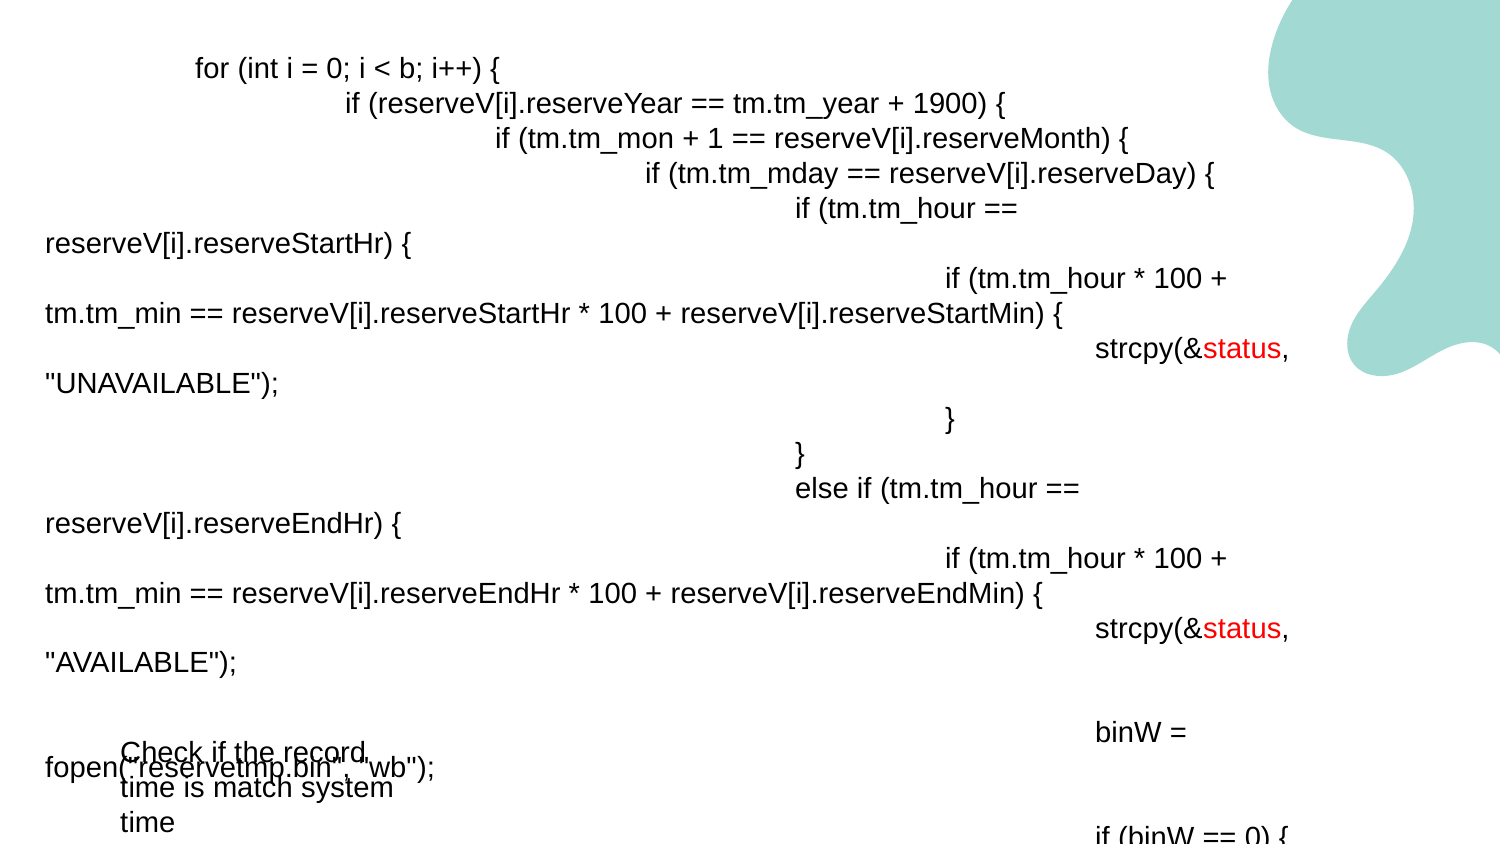

for (int i = 0; i < b; i++) {
		if (reserveV[i].reserveYear == tm.tm_year + 1900) {
			if (tm.tm_mon + 1 == reserveV[i].reserveMonth) {
				if (tm.tm_mday == reserveV[i].reserveDay) {
					if (tm.tm_hour == reserveV[i].reserveStartHr) {
						if (tm.tm_hour * 100 + tm.tm_min == reserveV[i].reserveStartHr * 100 + reserveV[i].reserveStartMin) {
							strcpy(&status, "UNAVAILABLE");
						}
					}
					else if (tm.tm_hour == reserveV[i].reserveEndHr) {
						if (tm.tm_hour * 100 + tm.tm_min == reserveV[i].reserveEndHr * 100 + reserveV[i].reserveEndMin) {
							strcpy(&status, "AVAILABLE");

							binW = fopen("reservetmp.bin", "wb");

							if (binW == 0) {
								printf("Error, unable to open the file2\n");
								exit(-1);
							}

Check if the record time is match system time